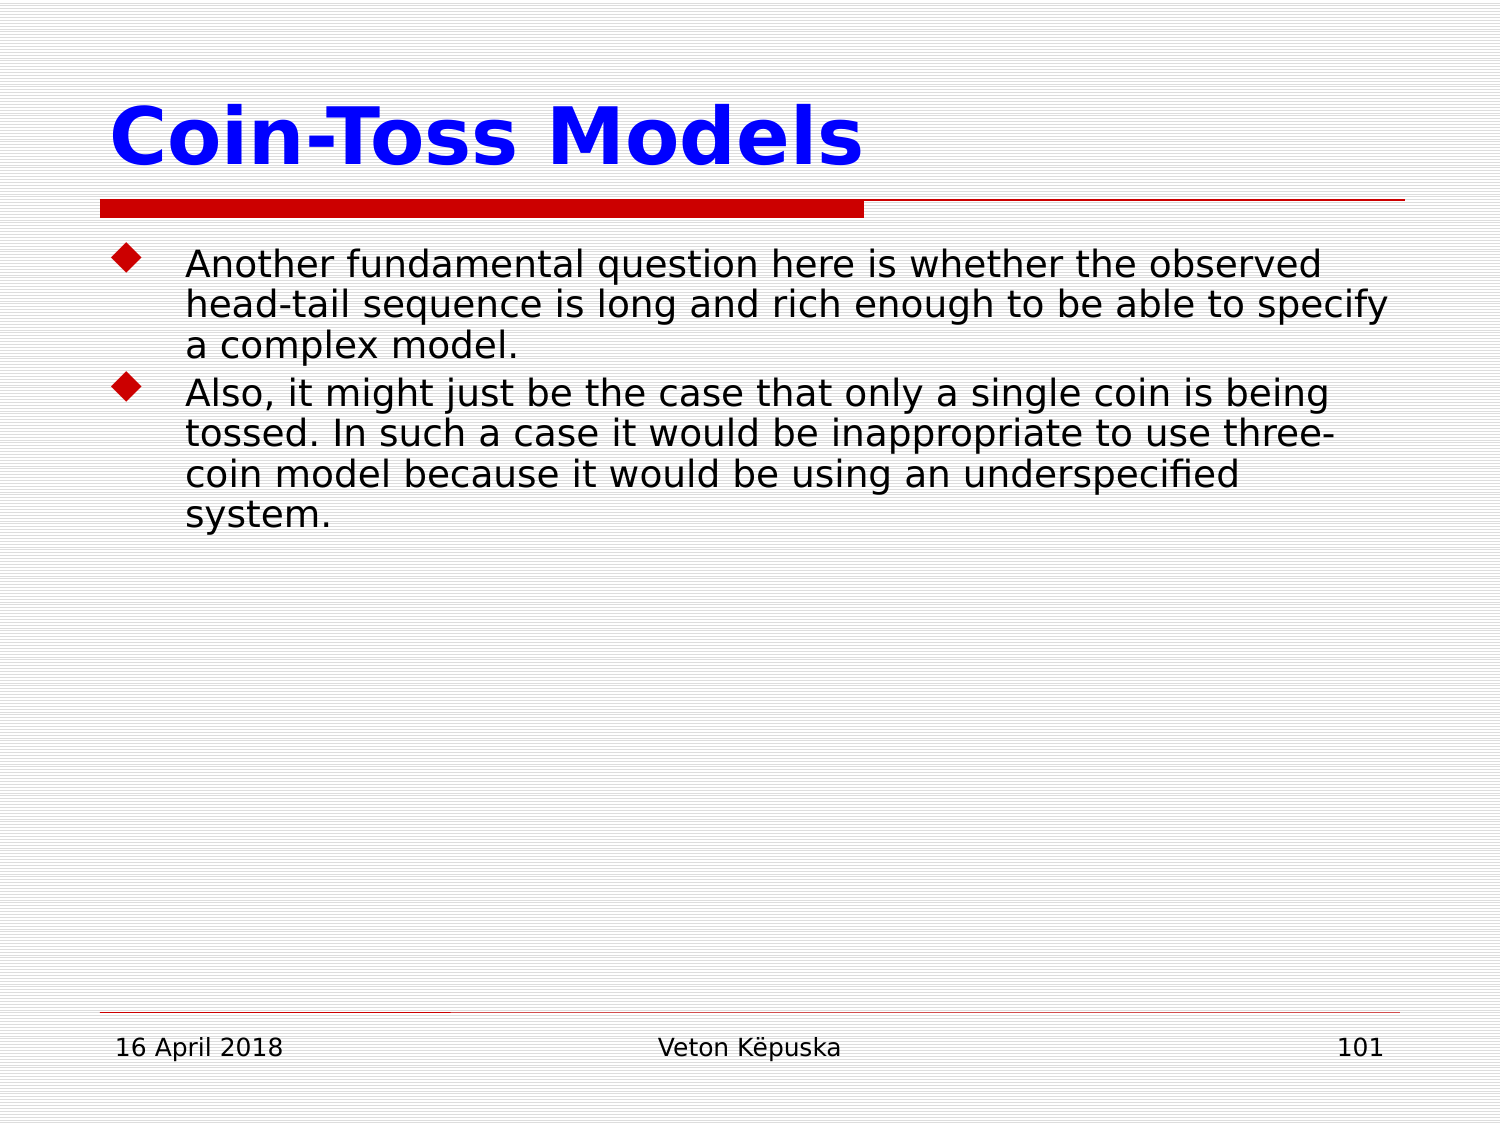

# Coin-Toss Models
Another fundamental question here is whether the observed head-tail sequence is long and rich enough to be able to specify a complex model.
Also, it might just be the case that only a single coin is being tossed. In such a case it would be inappropriate to use three-coin model because it would be using an underspecified system.
16 April 2018
Veton Këpuska
101